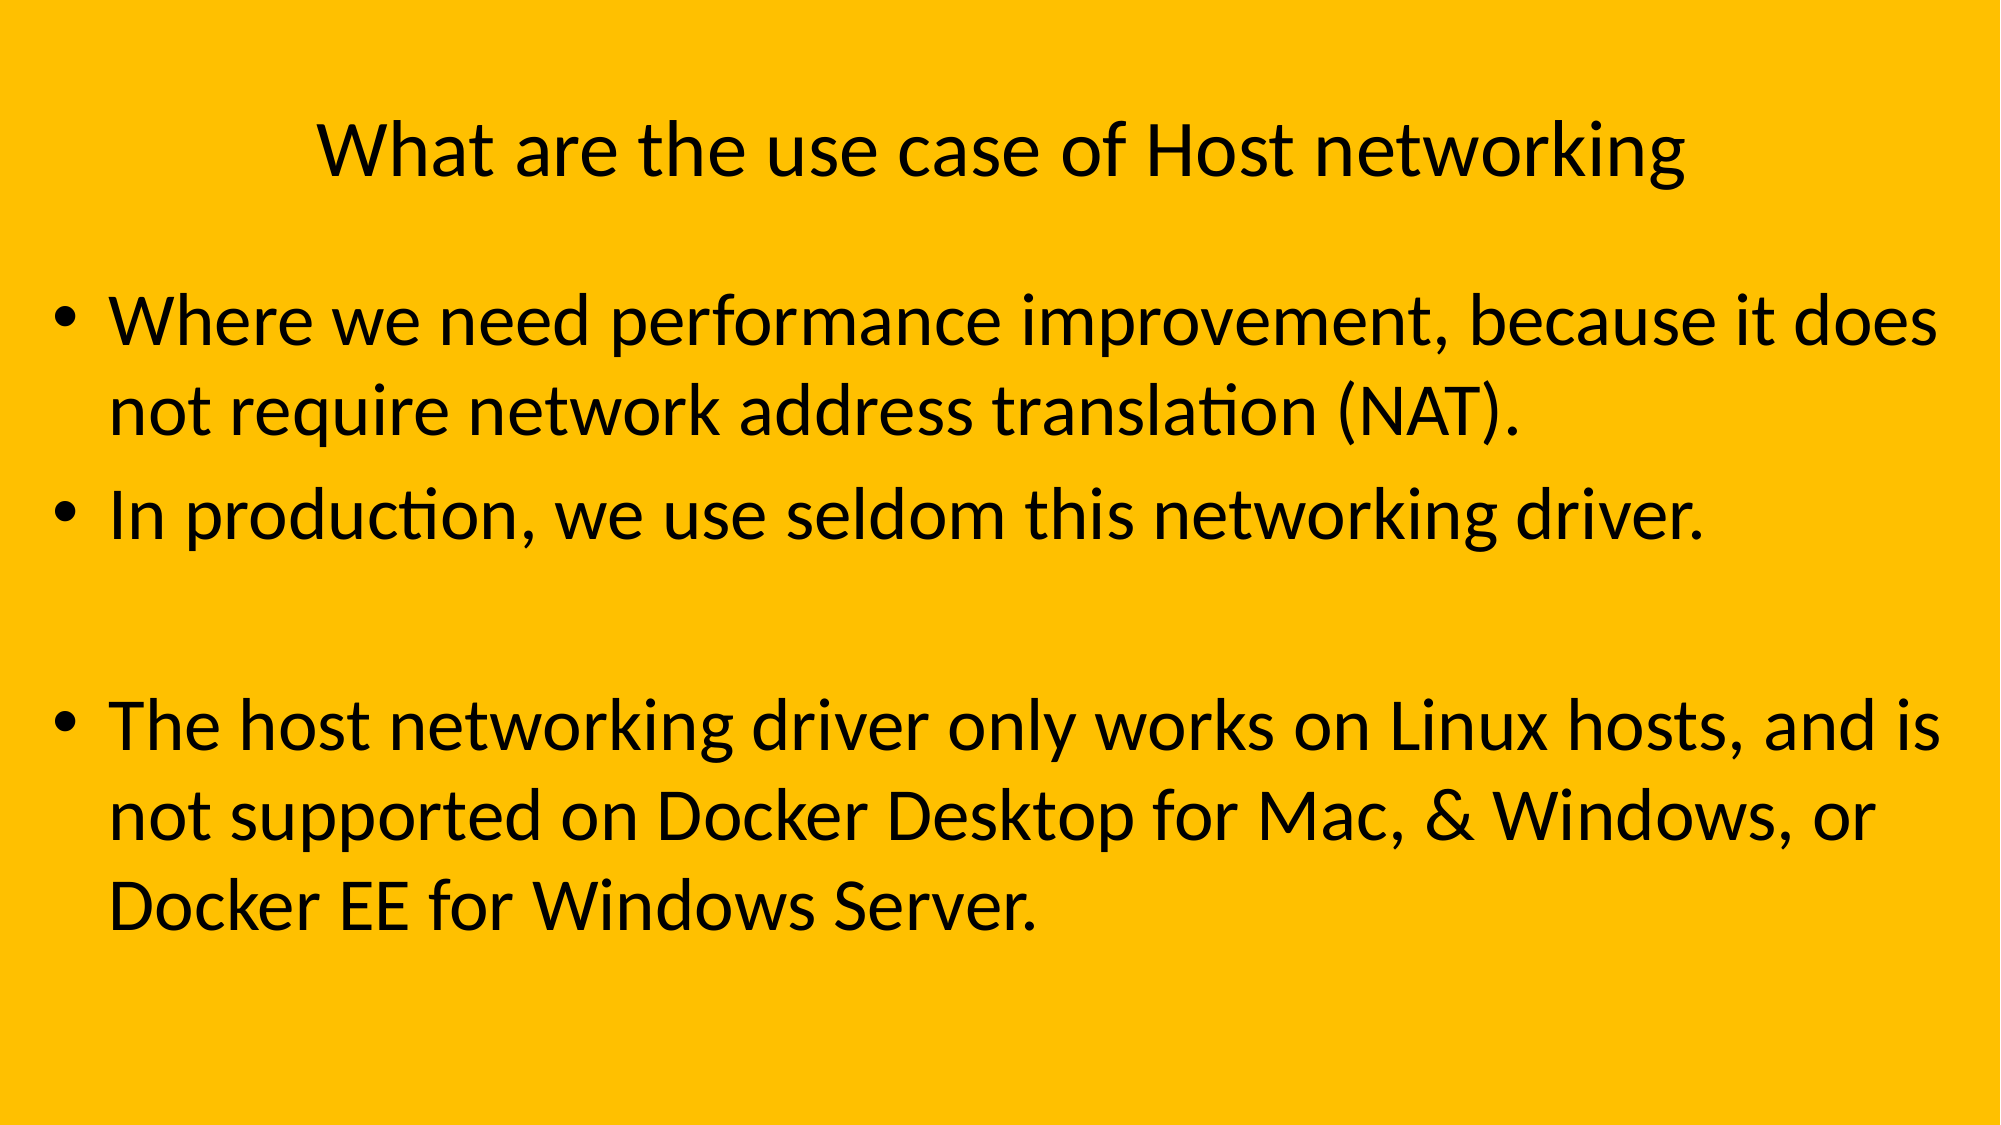

# What are the use case of Host networking
Where we need performance improvement, because it does not require network address translation (NAT).
In production, we use seldom this networking driver.

The host networking driver only works on Linux hosts, and is not supported on Docker Desktop for Mac, & Windows, or Docker EE for Windows Server.